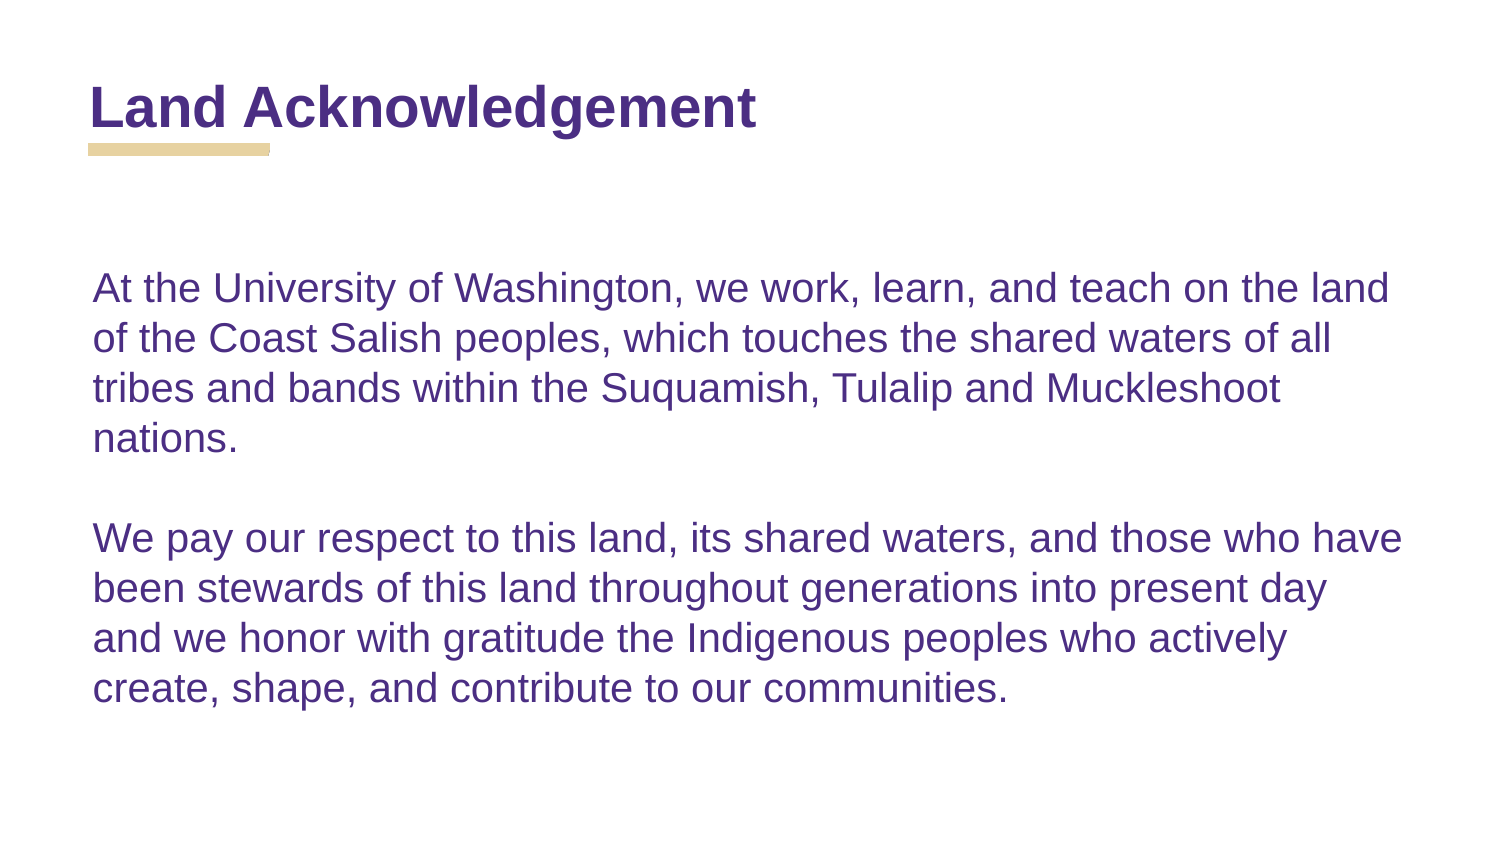

# Land Acknowledgement
At the University of Washington, we work, learn, and teach on the land of the Coast Salish peoples, which touches the shared waters of all tribes and bands within the Suquamish, Tulalip and Muckleshoot nations.
We pay our respect to this land, its shared waters, and those who have been stewards of this land throughout generations into present day and we honor with gratitude the Indigenous peoples who actively create, shape, and contribute to our communities.